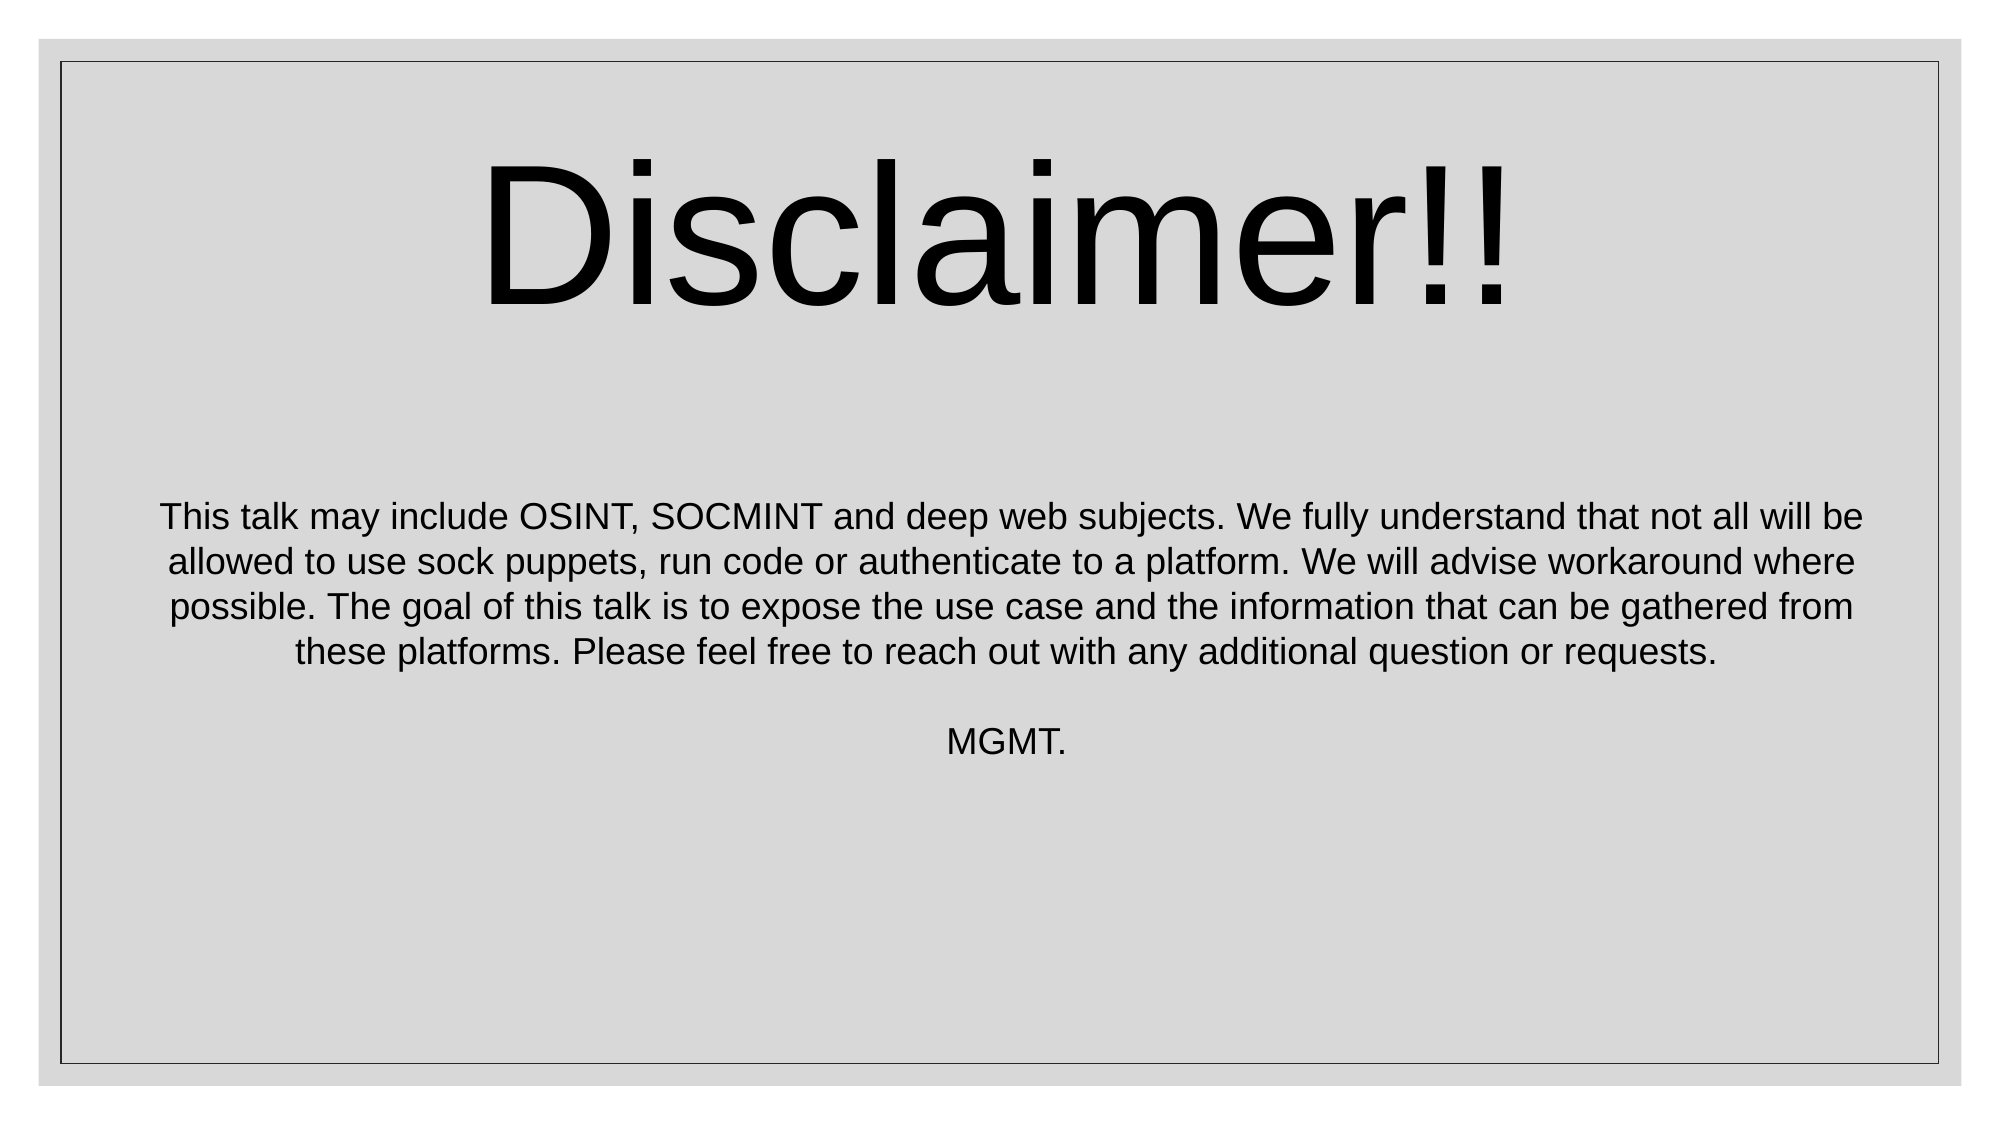

Disclaimer!!
This talk may include OSINT, SOCMINT and deep web subjects. We fully understand that not all will be allowed to use sock puppets, run code or authenticate to a platform. We will advise workaround where possible. The goal of this talk is to expose the use case and the information that can be gathered from these platforms. Please feel free to reach out with any additional question or requests.

MGMT.